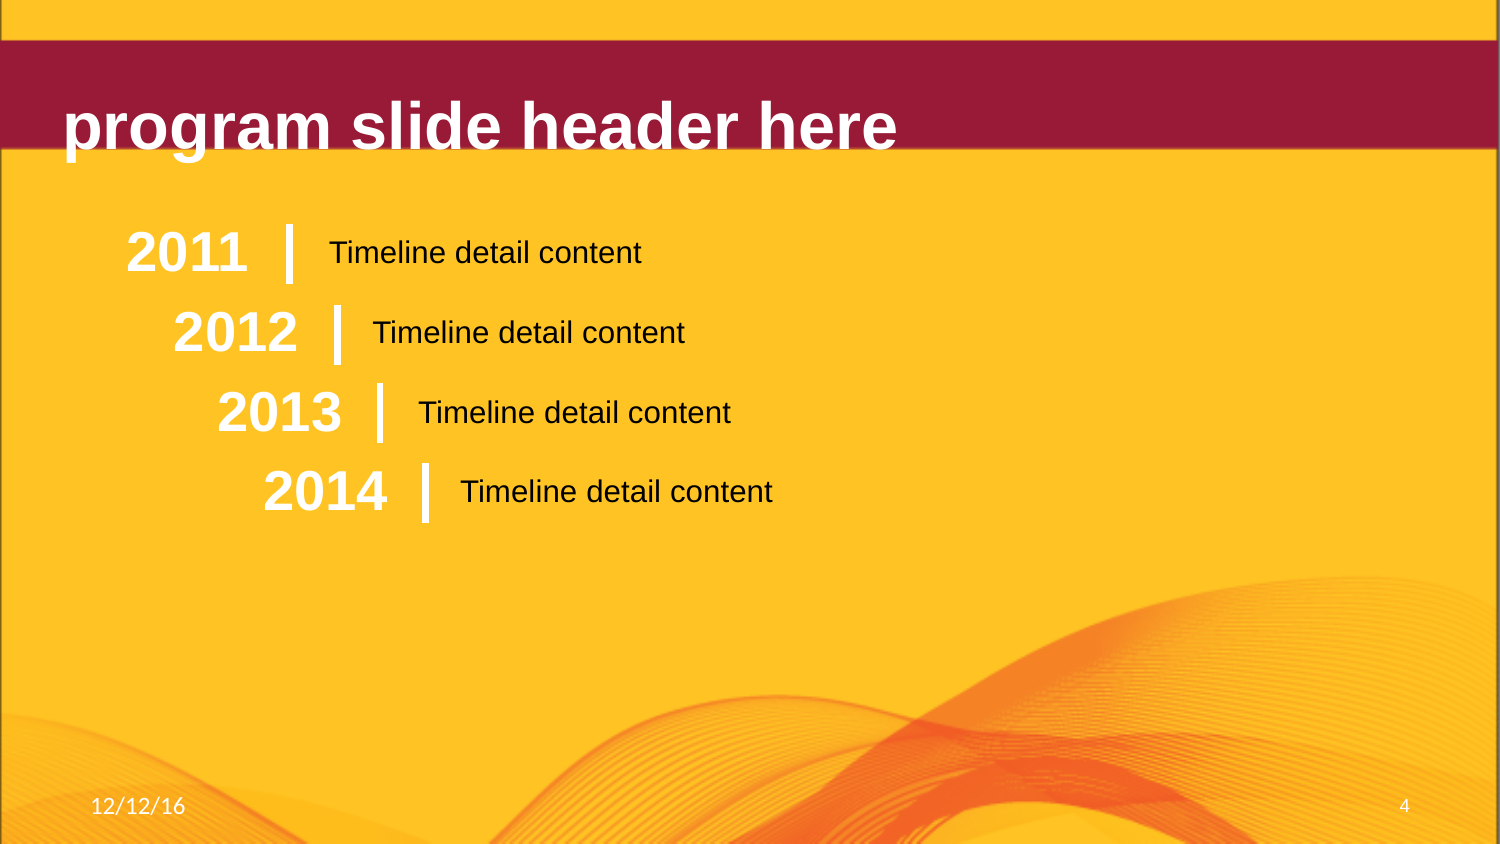

program slide header here
2011
Timeline detail content
2012
Timeline detail content
2013
Timeline detail content
2014
Timeline detail content
12/12/16
4